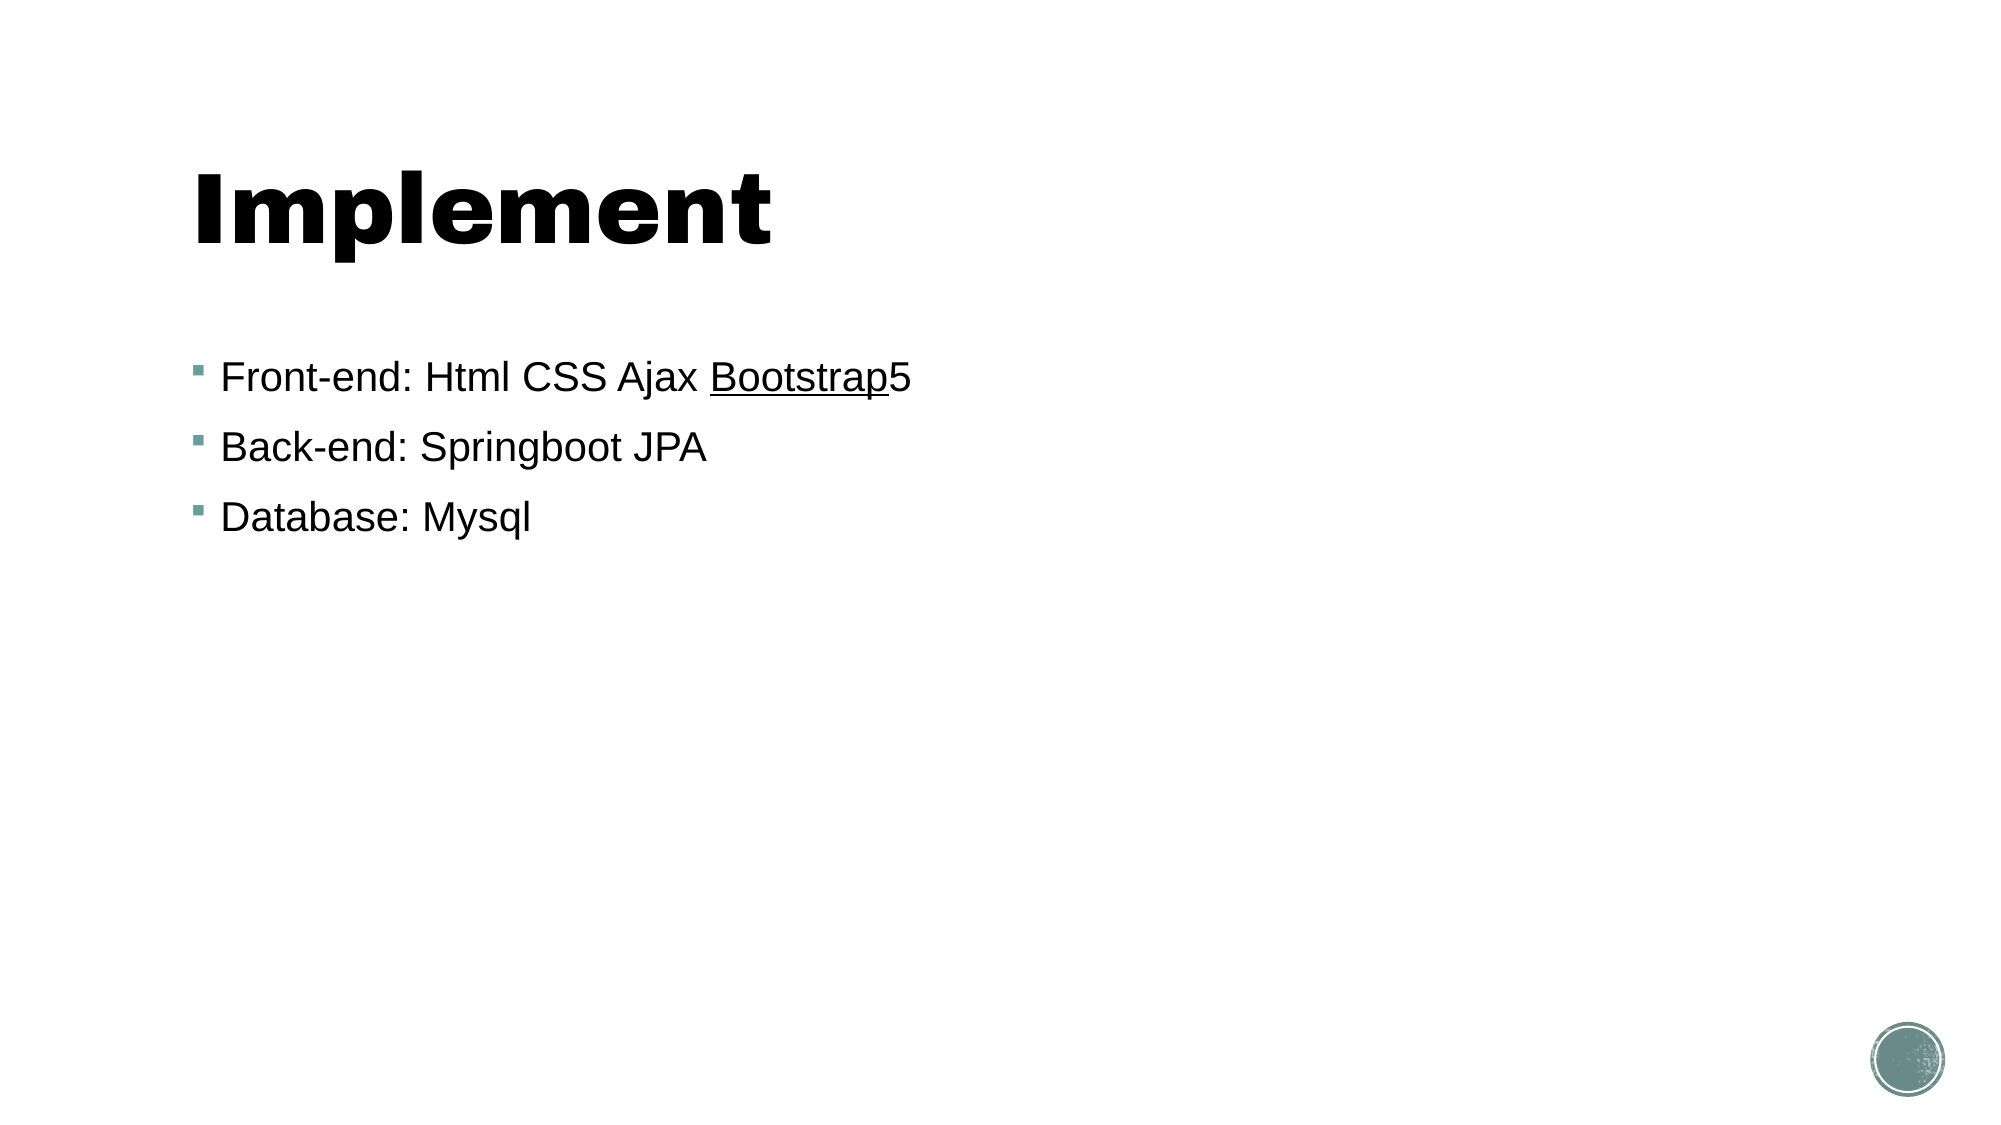

# Implement
Front-end: Html CSS Ajax Bootstrap5
Back-end: Springboot JPA
Database: Mysql